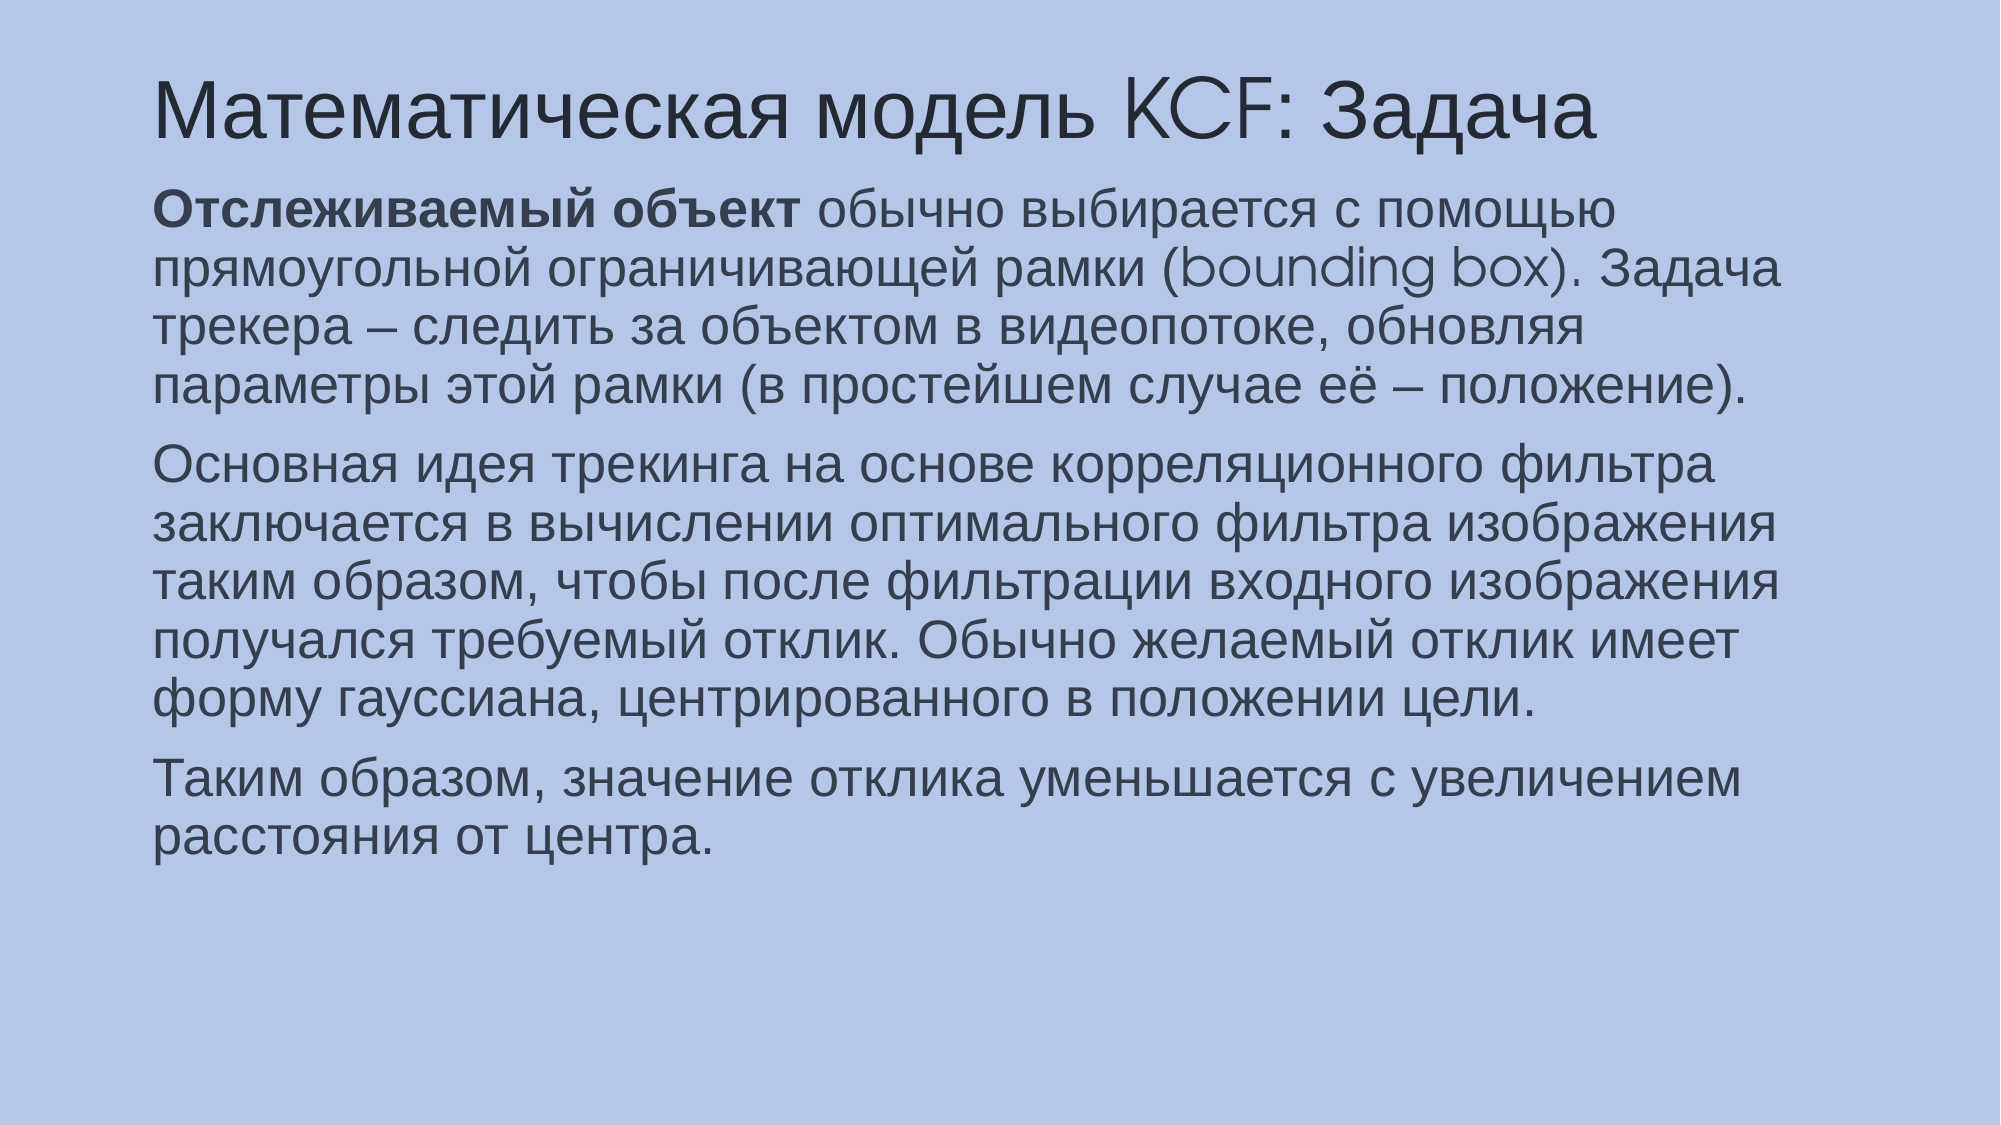

# Математическая модель KCF: Задача
Отслеживаемый объект обычно выбирается с помощью прямоугольной ограничивающей рамки (bounding box). Задача трекера – следить за объектом в видеопотоке, обновляя параметры этой рамки (в простейшем случае её – положение).
Основная идея трекинга на основе корреляционного фильтра заключается в вычислении оптимального фильтра изображения таким образом, чтобы после фильтрации входного изображения получался требуемый отклик. Обычно желаемый отклик имеет форму гауссиана, центрированного в положении цели.
Таким образом, значение отклика уменьшается с увеличением расстояния от центра.